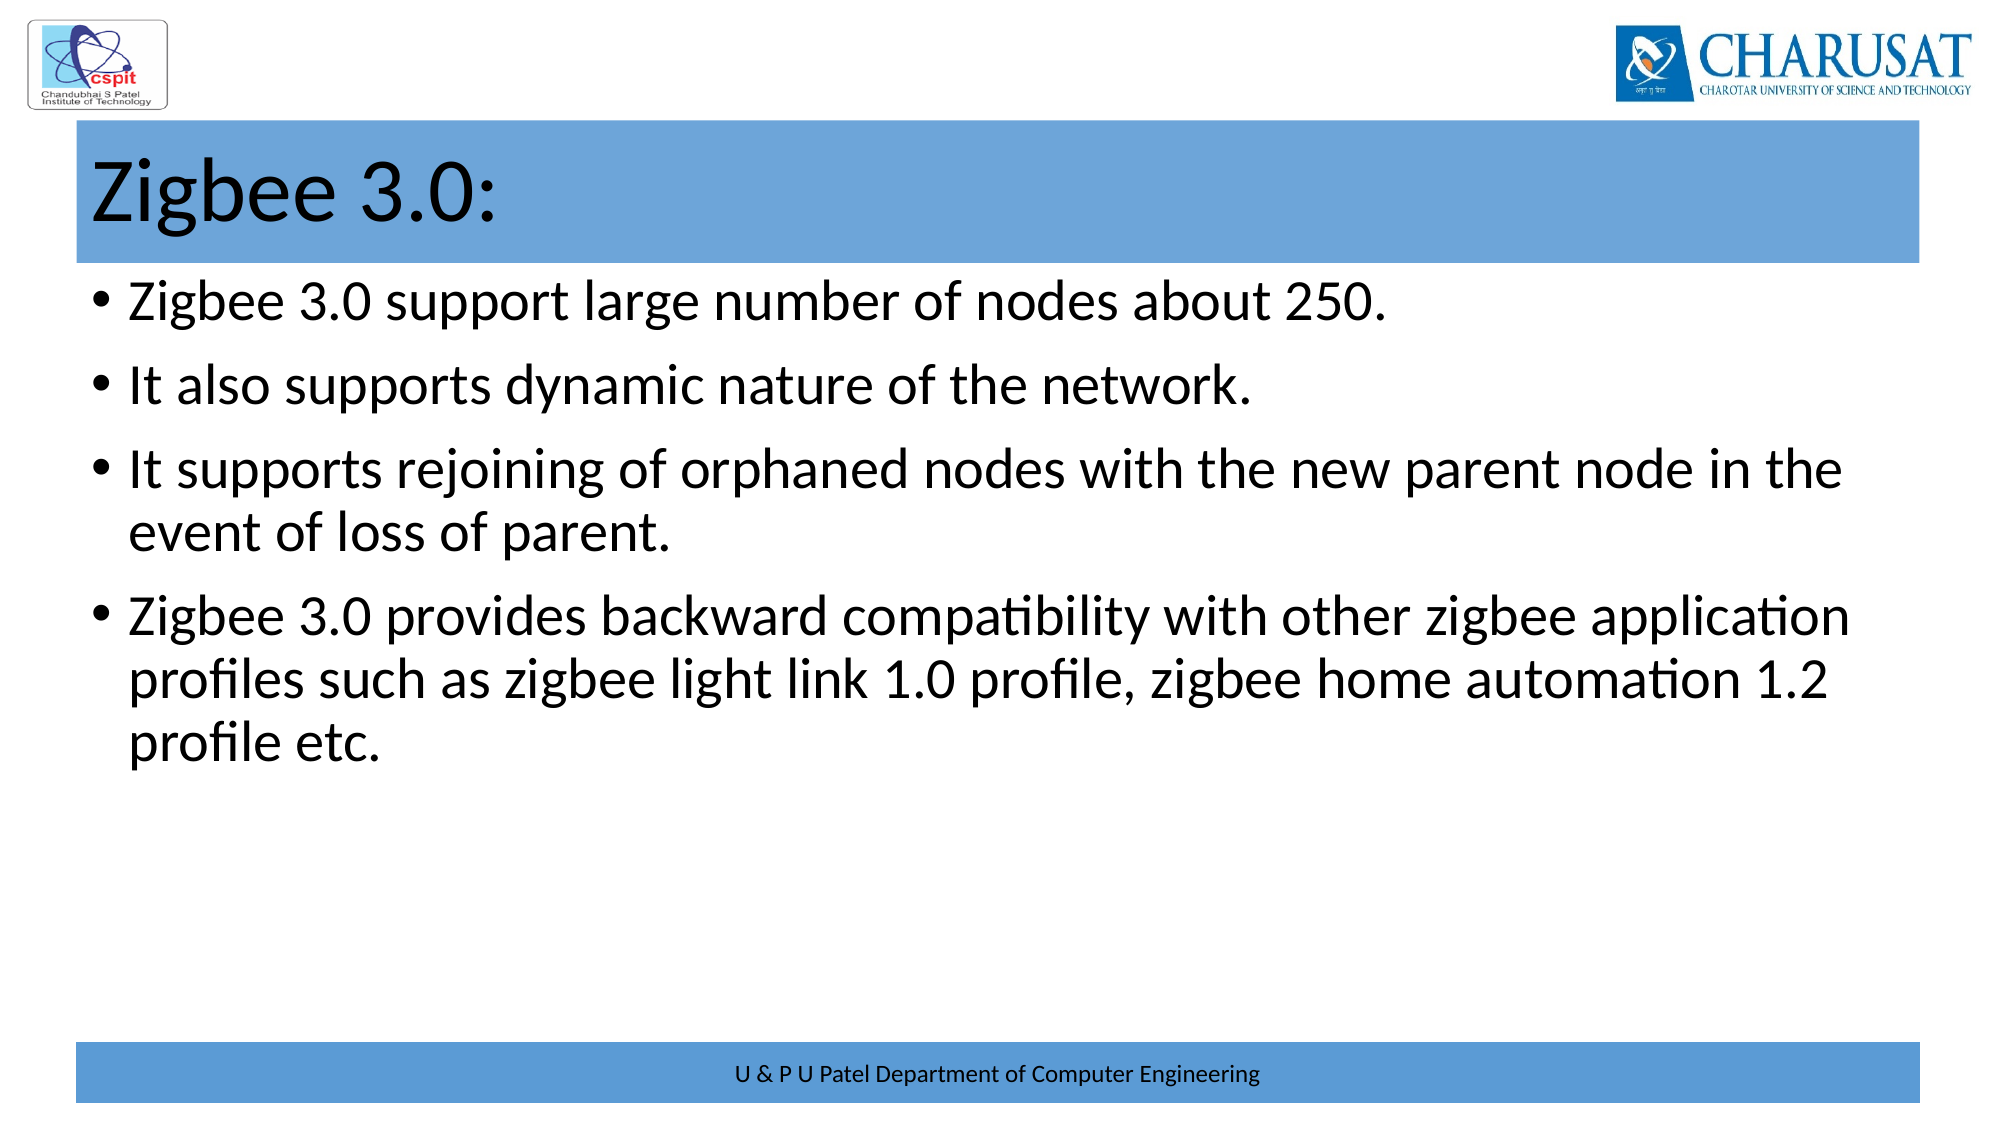

# Zigbee 3.0:
Zigbee 3.0 support large number of nodes about 250.
It also supports dynamic nature of the network.
It supports rejoining of orphaned nodes with the new parent node in the event of loss of parent.
Zigbee 3.0 provides backward compatibility with other zigbee application profiles such as zigbee light link 1.0 profile, zigbee home automation 1.2 profile etc.